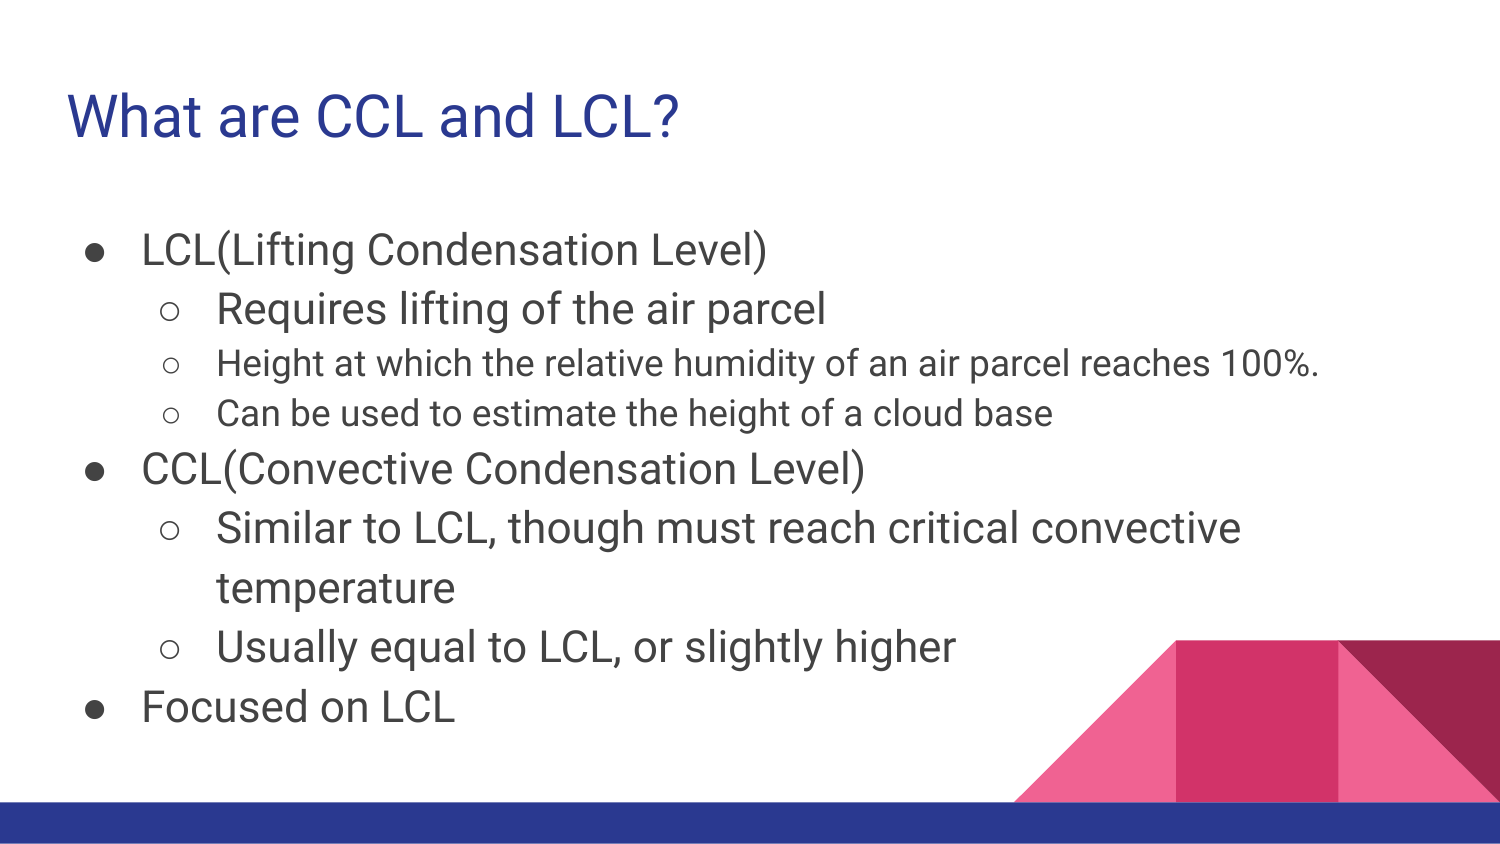

# What are CCL and LCL?
LCL(Lifting Condensation Level)
Requires lifting of the air parcel
Height at which the relative humidity of an air parcel reaches 100%.
Can be used to estimate the height of a cloud base
CCL(Convective Condensation Level)
Similar to LCL, though must reach critical convective temperature
Usually equal to LCL, or slightly higher
Focused on LCL